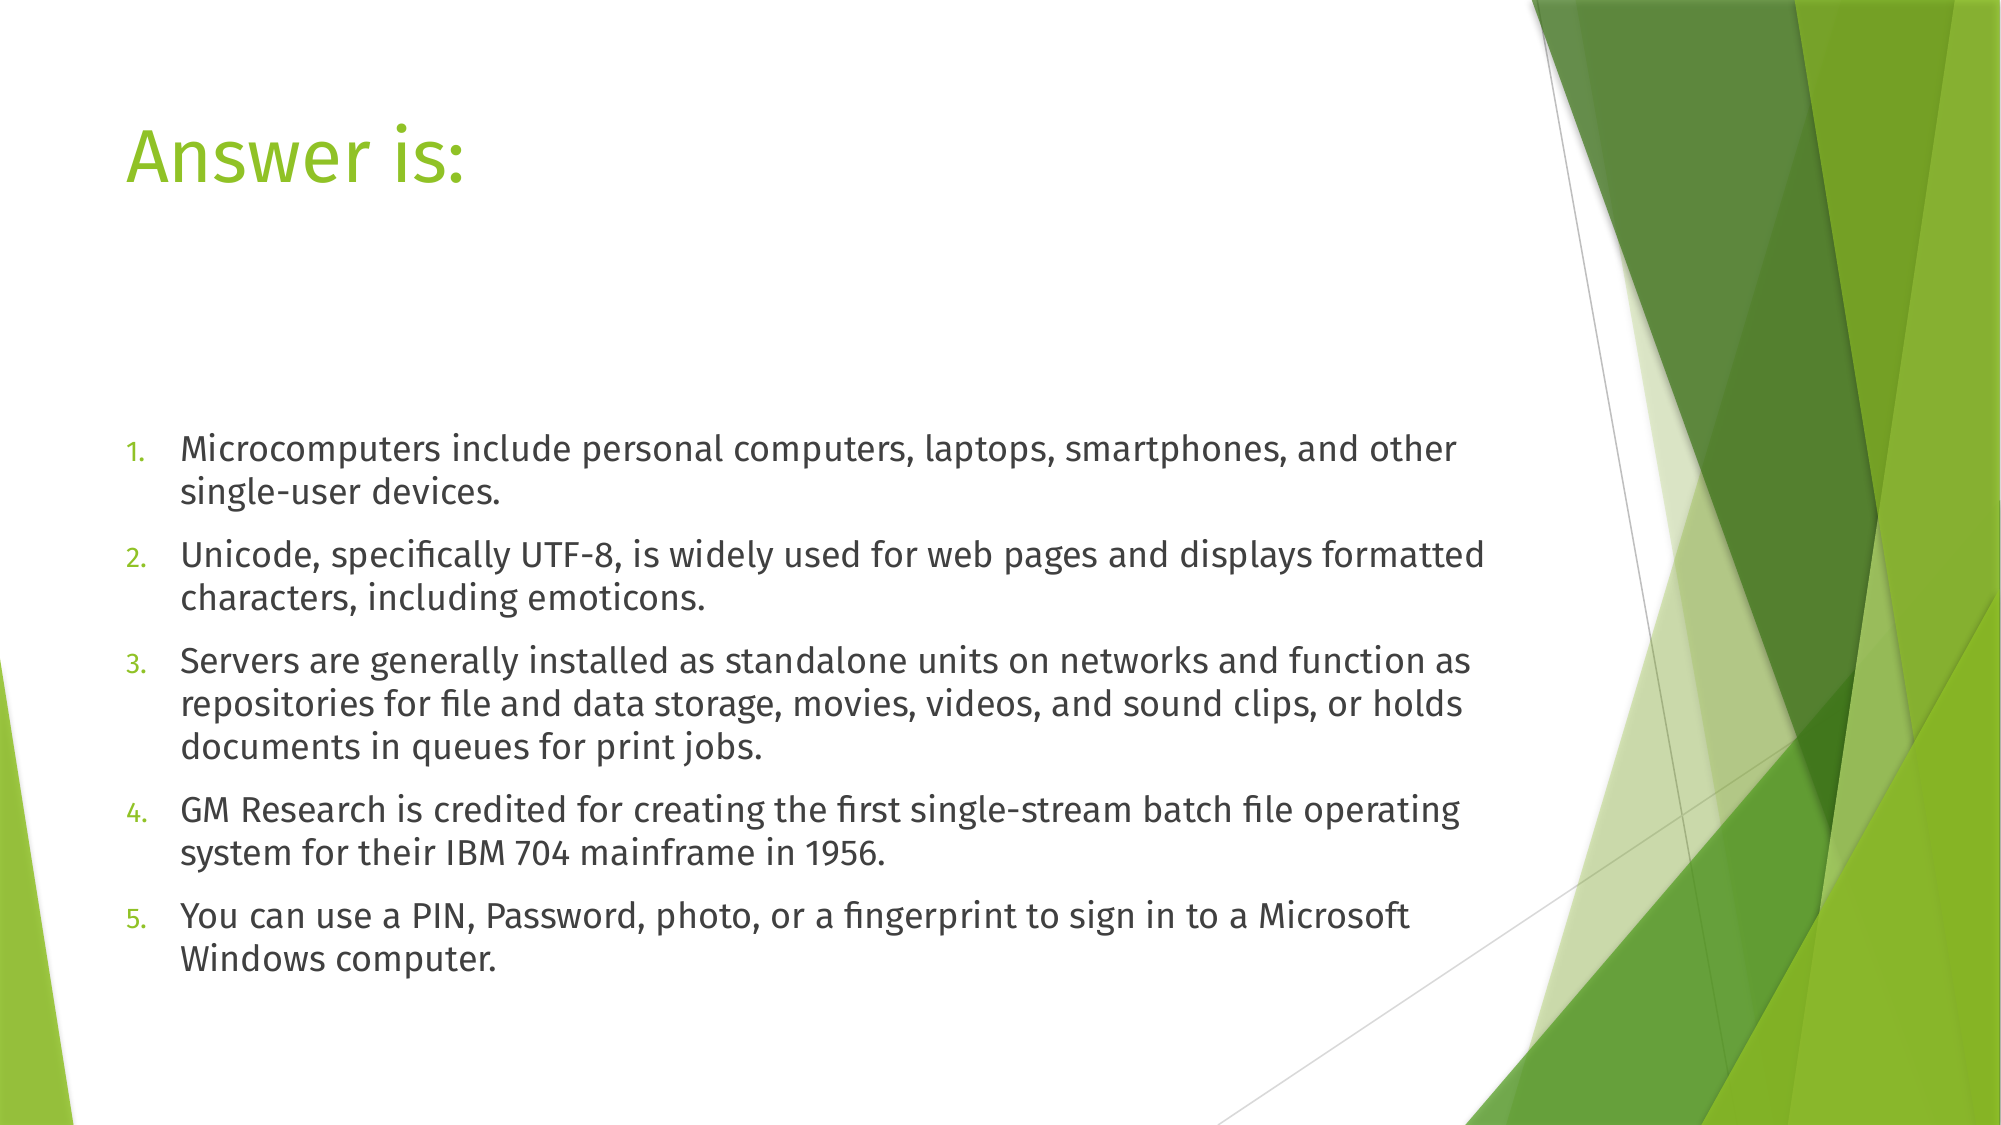

# Answer is:

Microcomputers include personal computers, laptops, smartphones, and other single-user devices.
Unicode, specifically UTF-8, is widely used for web pages and displays formatted characters, including emoticons.
Servers are generally installed as standalone units on networks and function as repositories for file and data storage, movies, videos, and sound clips, or holds documents in queues for print jobs.
GM Research is credited for creating the first single-stream batch file operating system for their IBM 704 mainframe in 1956.
You can use a PIN, Password, photo, or a fingerprint to sign in to a Microsoft Windows computer.